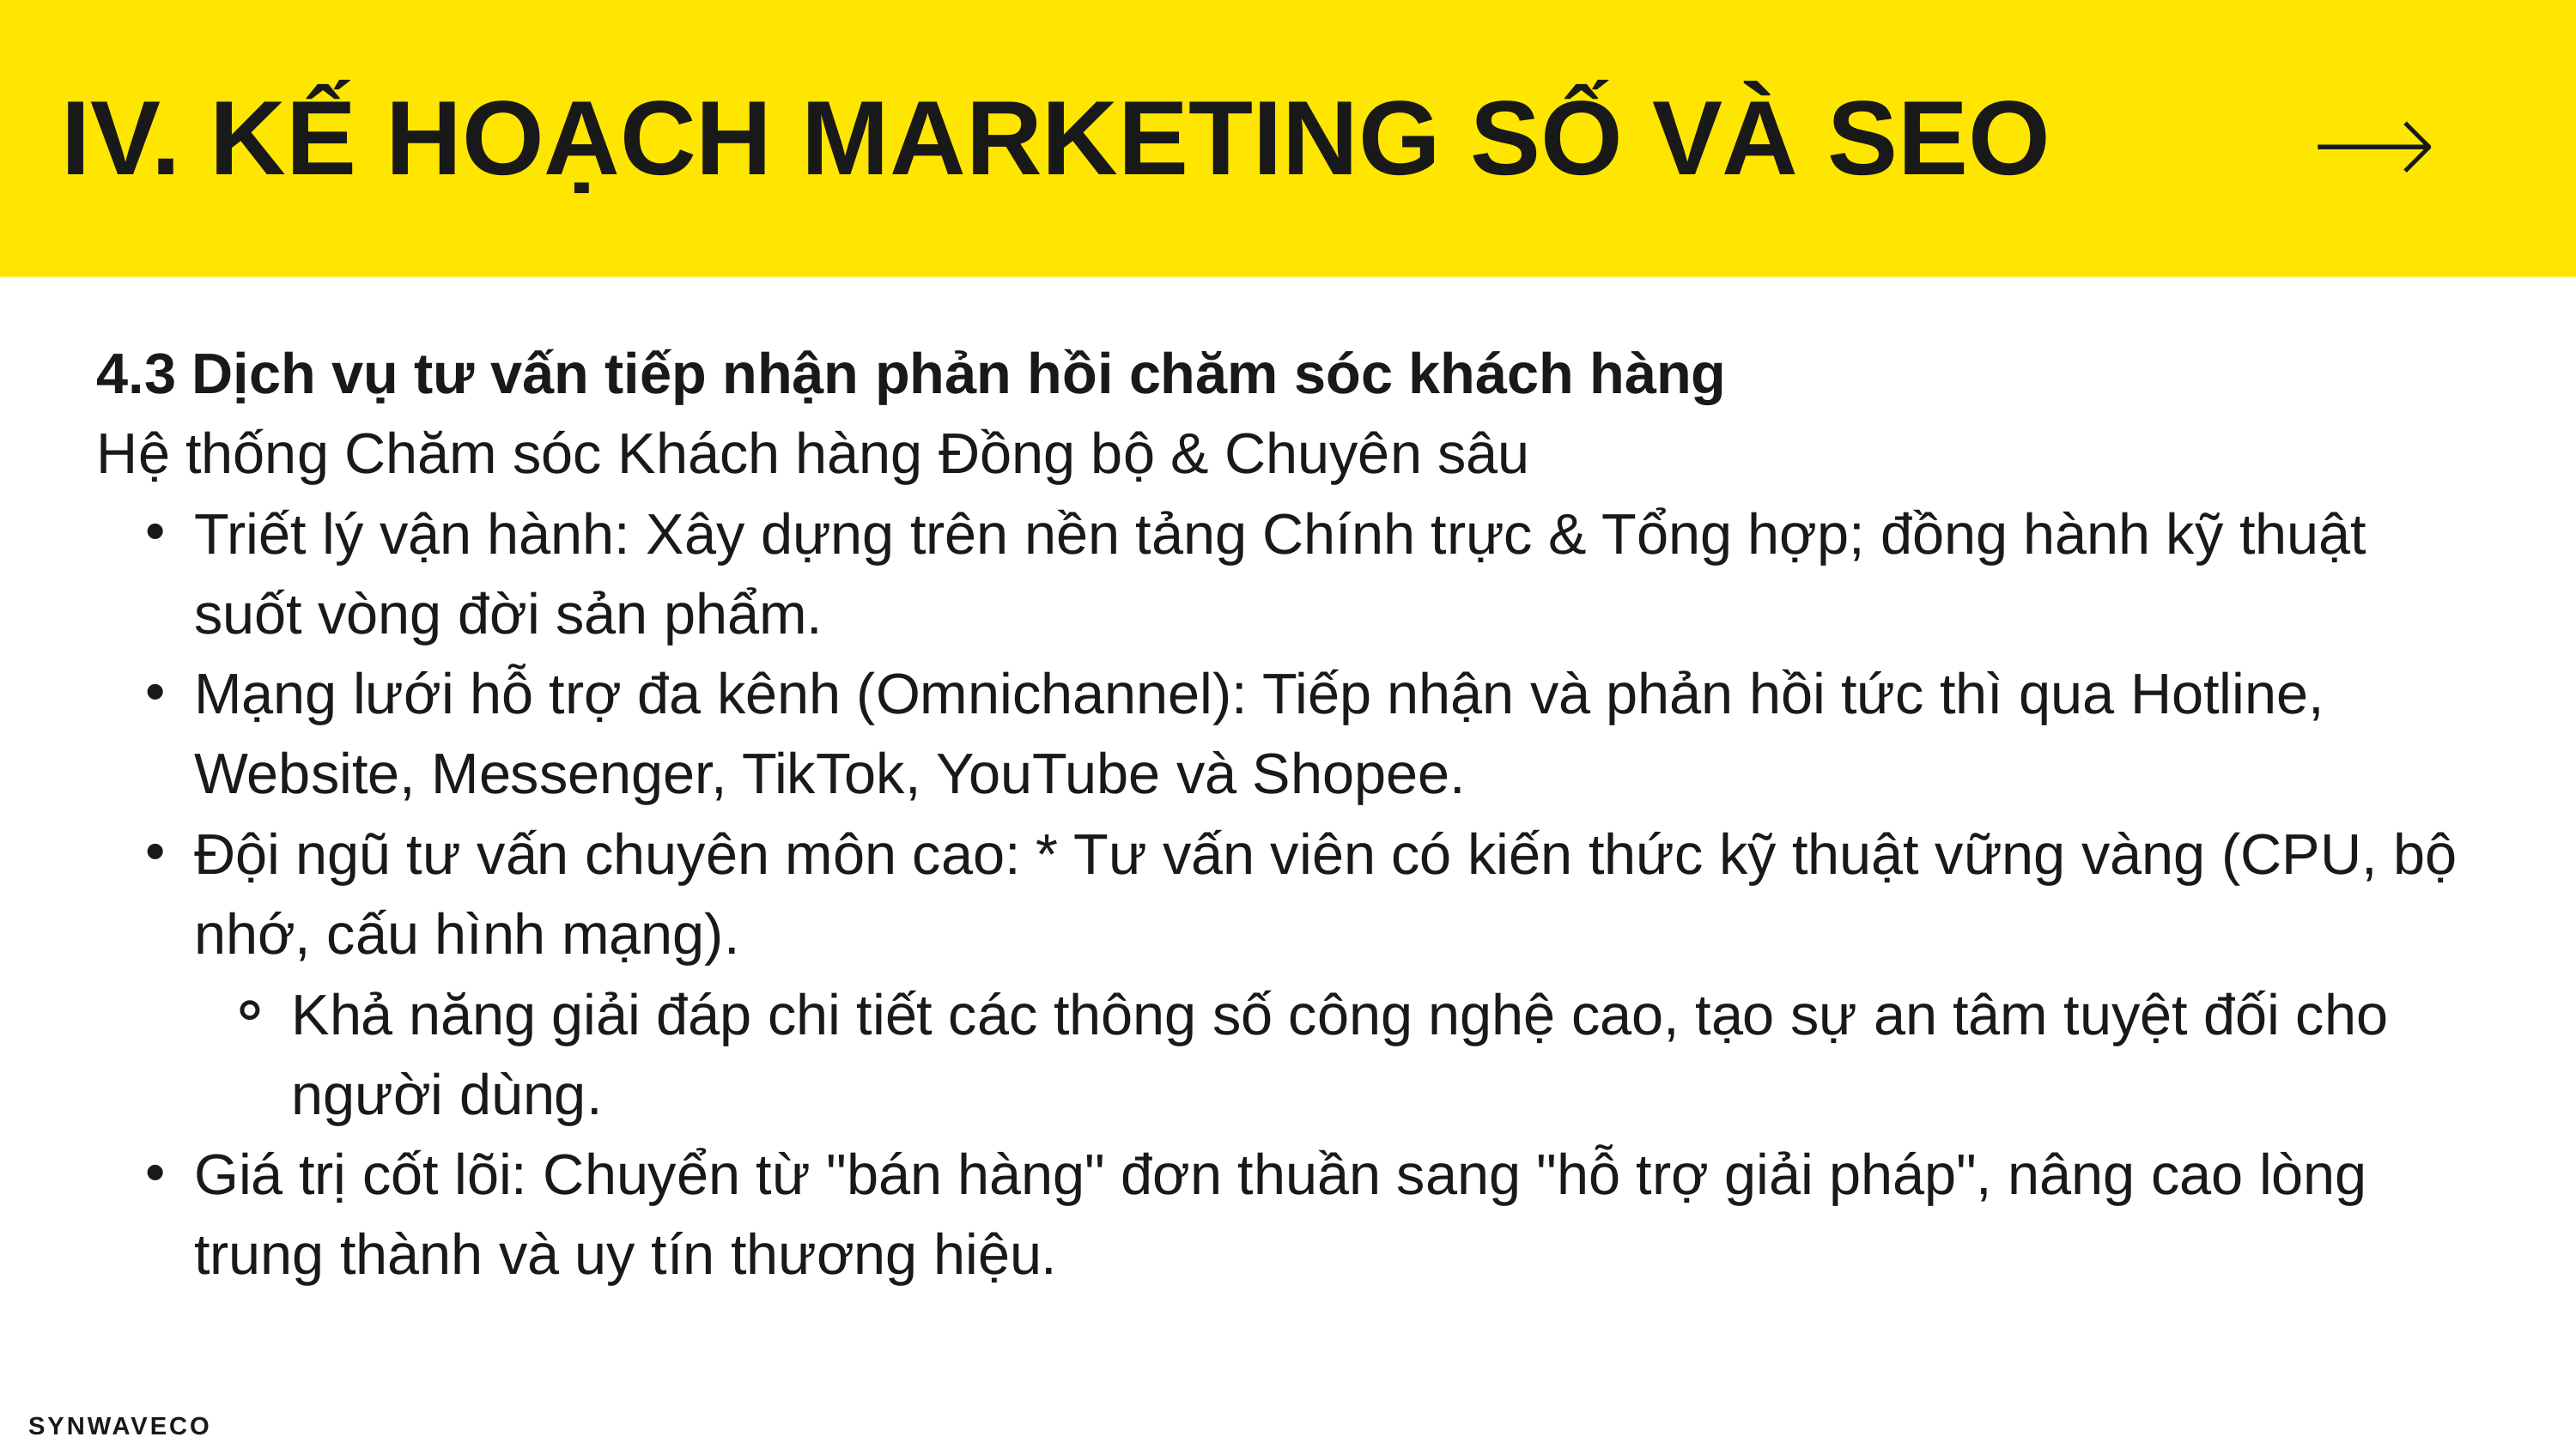

IV. KẾ HOẠCH MARKETING SỐ VÀ SEO

4.3 Dịch vụ tư vấn tiếp nhận phản hồi chăm sóc khách hàng
Hệ thống Chăm sóc Khách hàng Đồng bộ & Chuyên sâu
Triết lý vận hành: Xây dựng trên nền tảng Chính trực & Tổng hợp; đồng hành kỹ thuật suốt vòng đời sản phẩm.
Mạng lưới hỗ trợ đa kênh (Omnichannel): Tiếp nhận và phản hồi tức thì qua Hotline, Website, Messenger, TikTok, YouTube và Shopee.
Đội ngũ tư vấn chuyên môn cao: * Tư vấn viên có kiến thức kỹ thuật vững vàng (CPU, bộ nhớ, cấu hình mạng).
Khả năng giải đáp chi tiết các thông số công nghệ cao, tạo sự an tâm tuyệt đối cho người dùng.
Giá trị cốt lõi: Chuyển từ "bán hàng" đơn thuần sang "hỗ trợ giải pháp", nâng cao lòng trung thành và uy tín thương hiệu.

SYNWAVECO